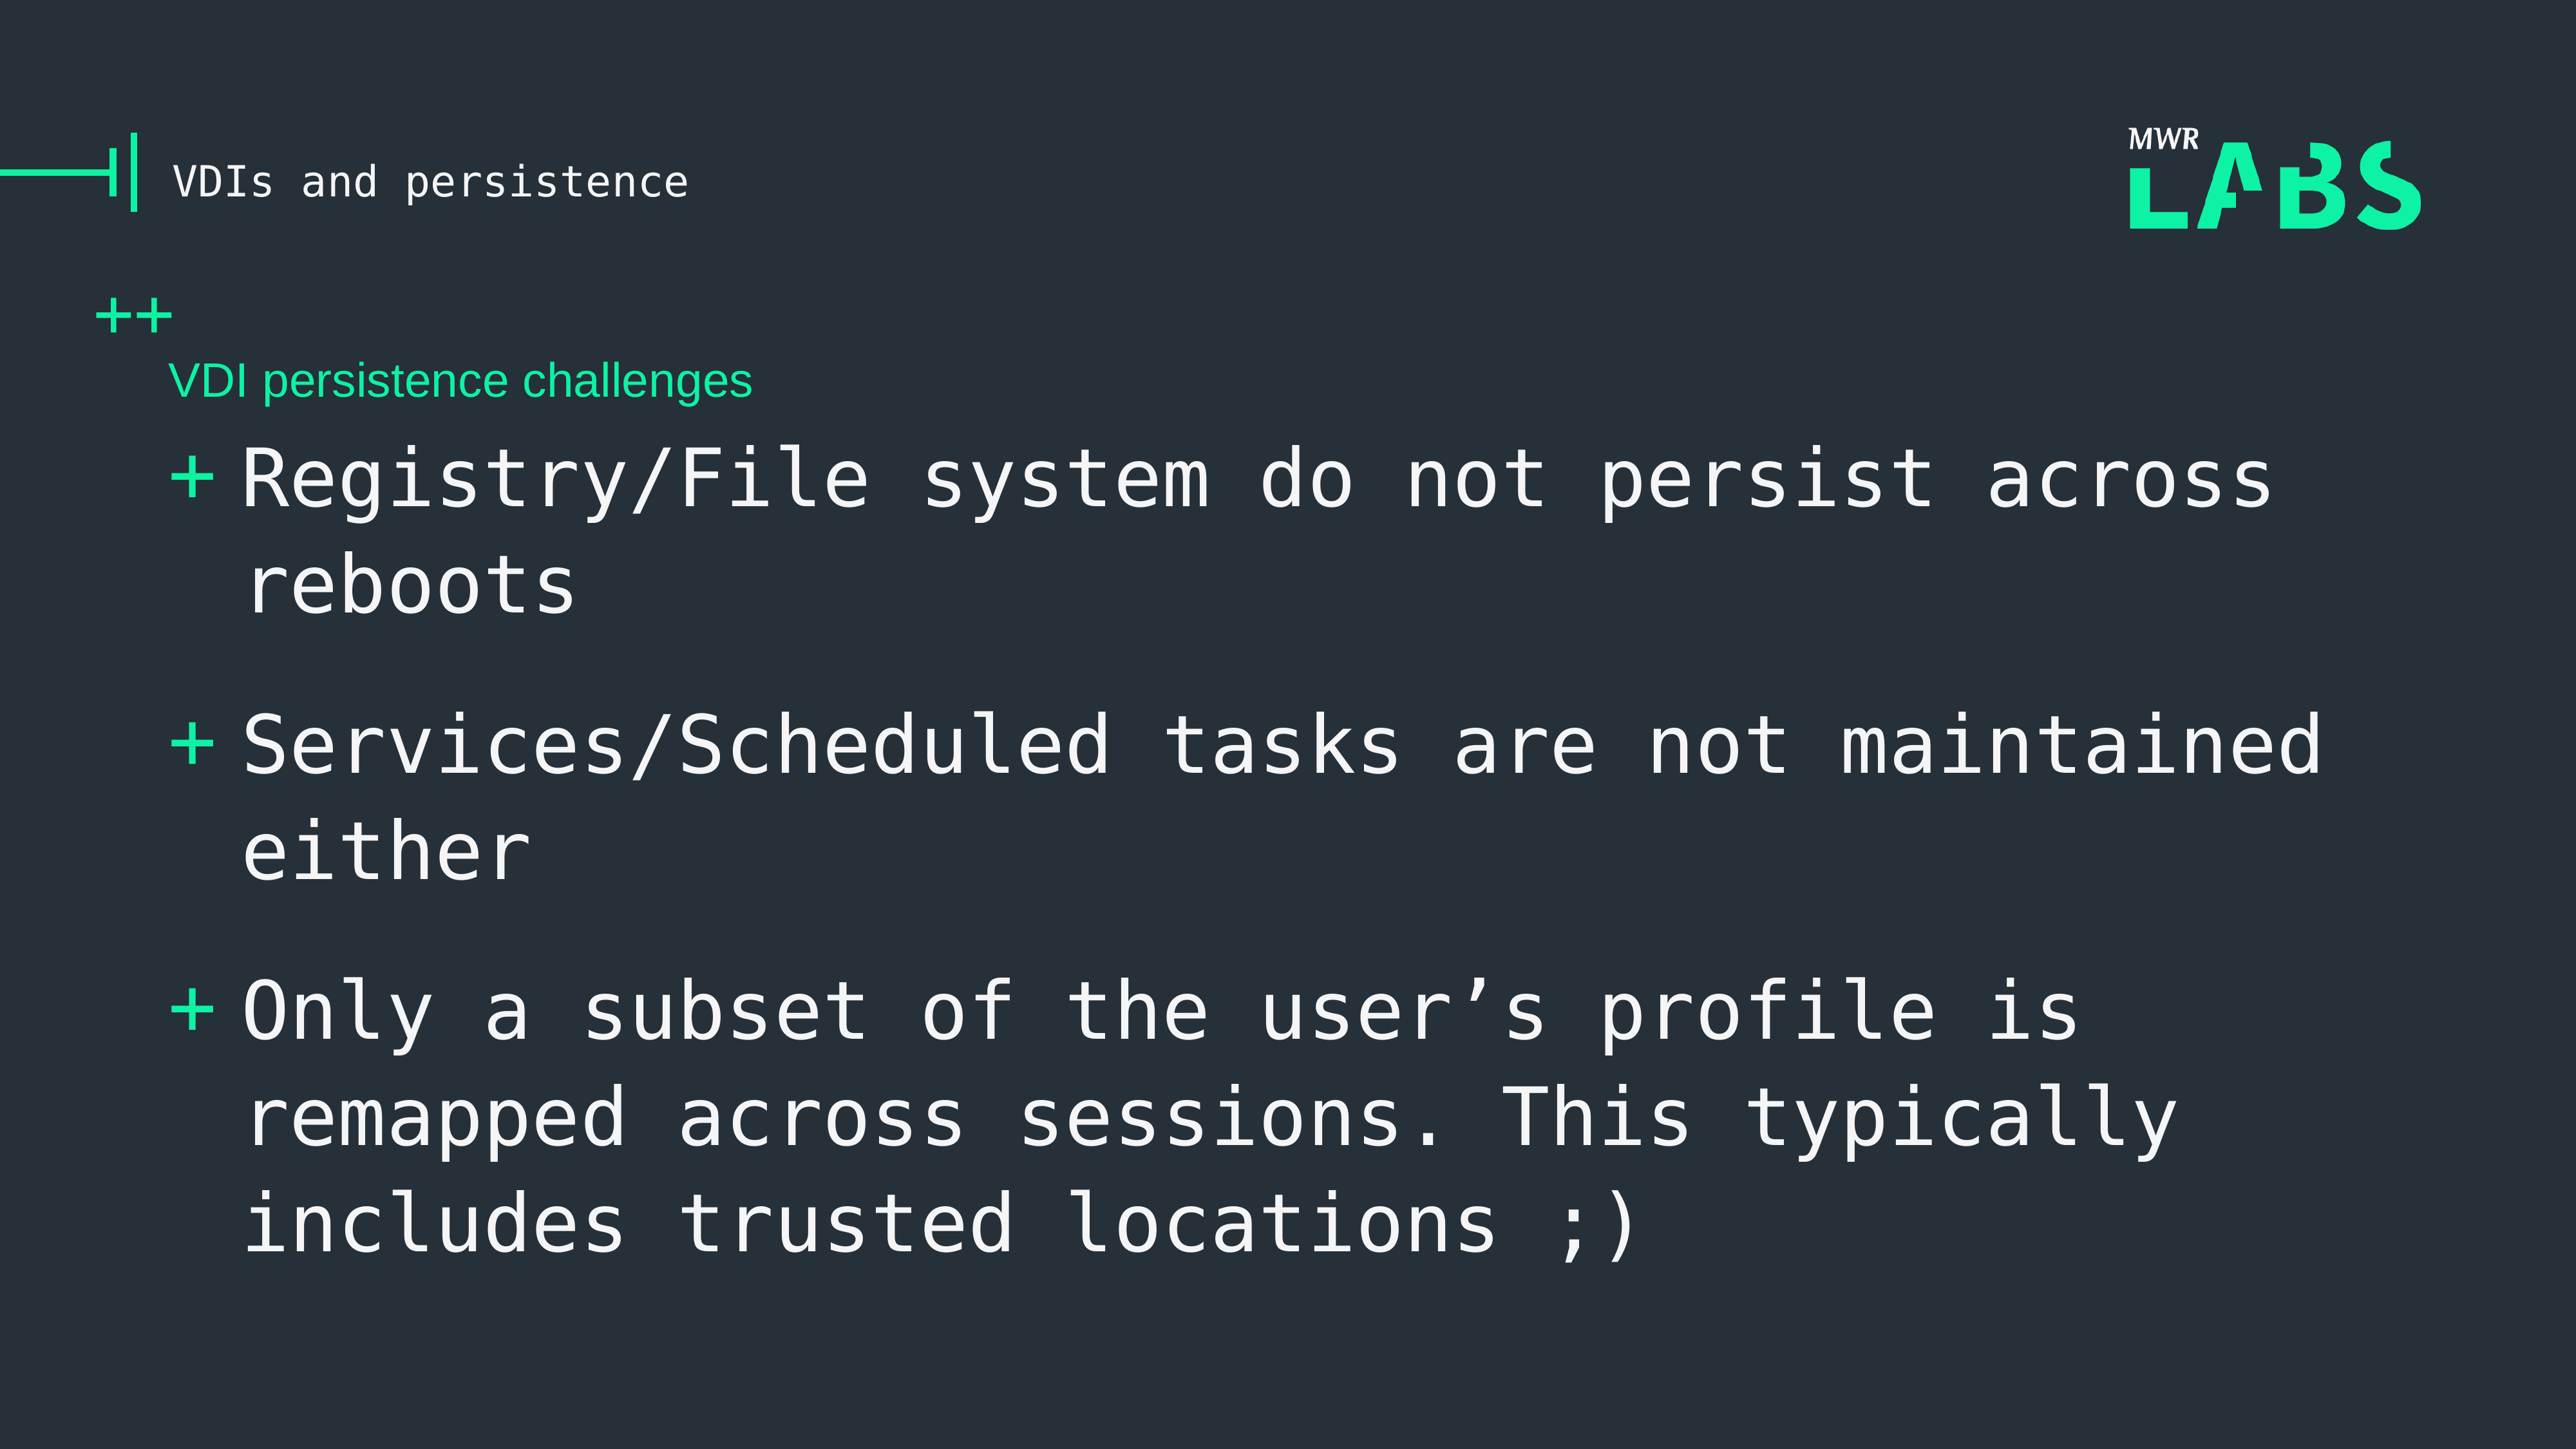

# VDIs and persistence
VDI persistence challenges
Registry/File system do not persist across reboots
Services/Scheduled tasks are not maintained either
Only a subset of the user’s profile is remapped across sessions. This typically includes trusted locations ;)